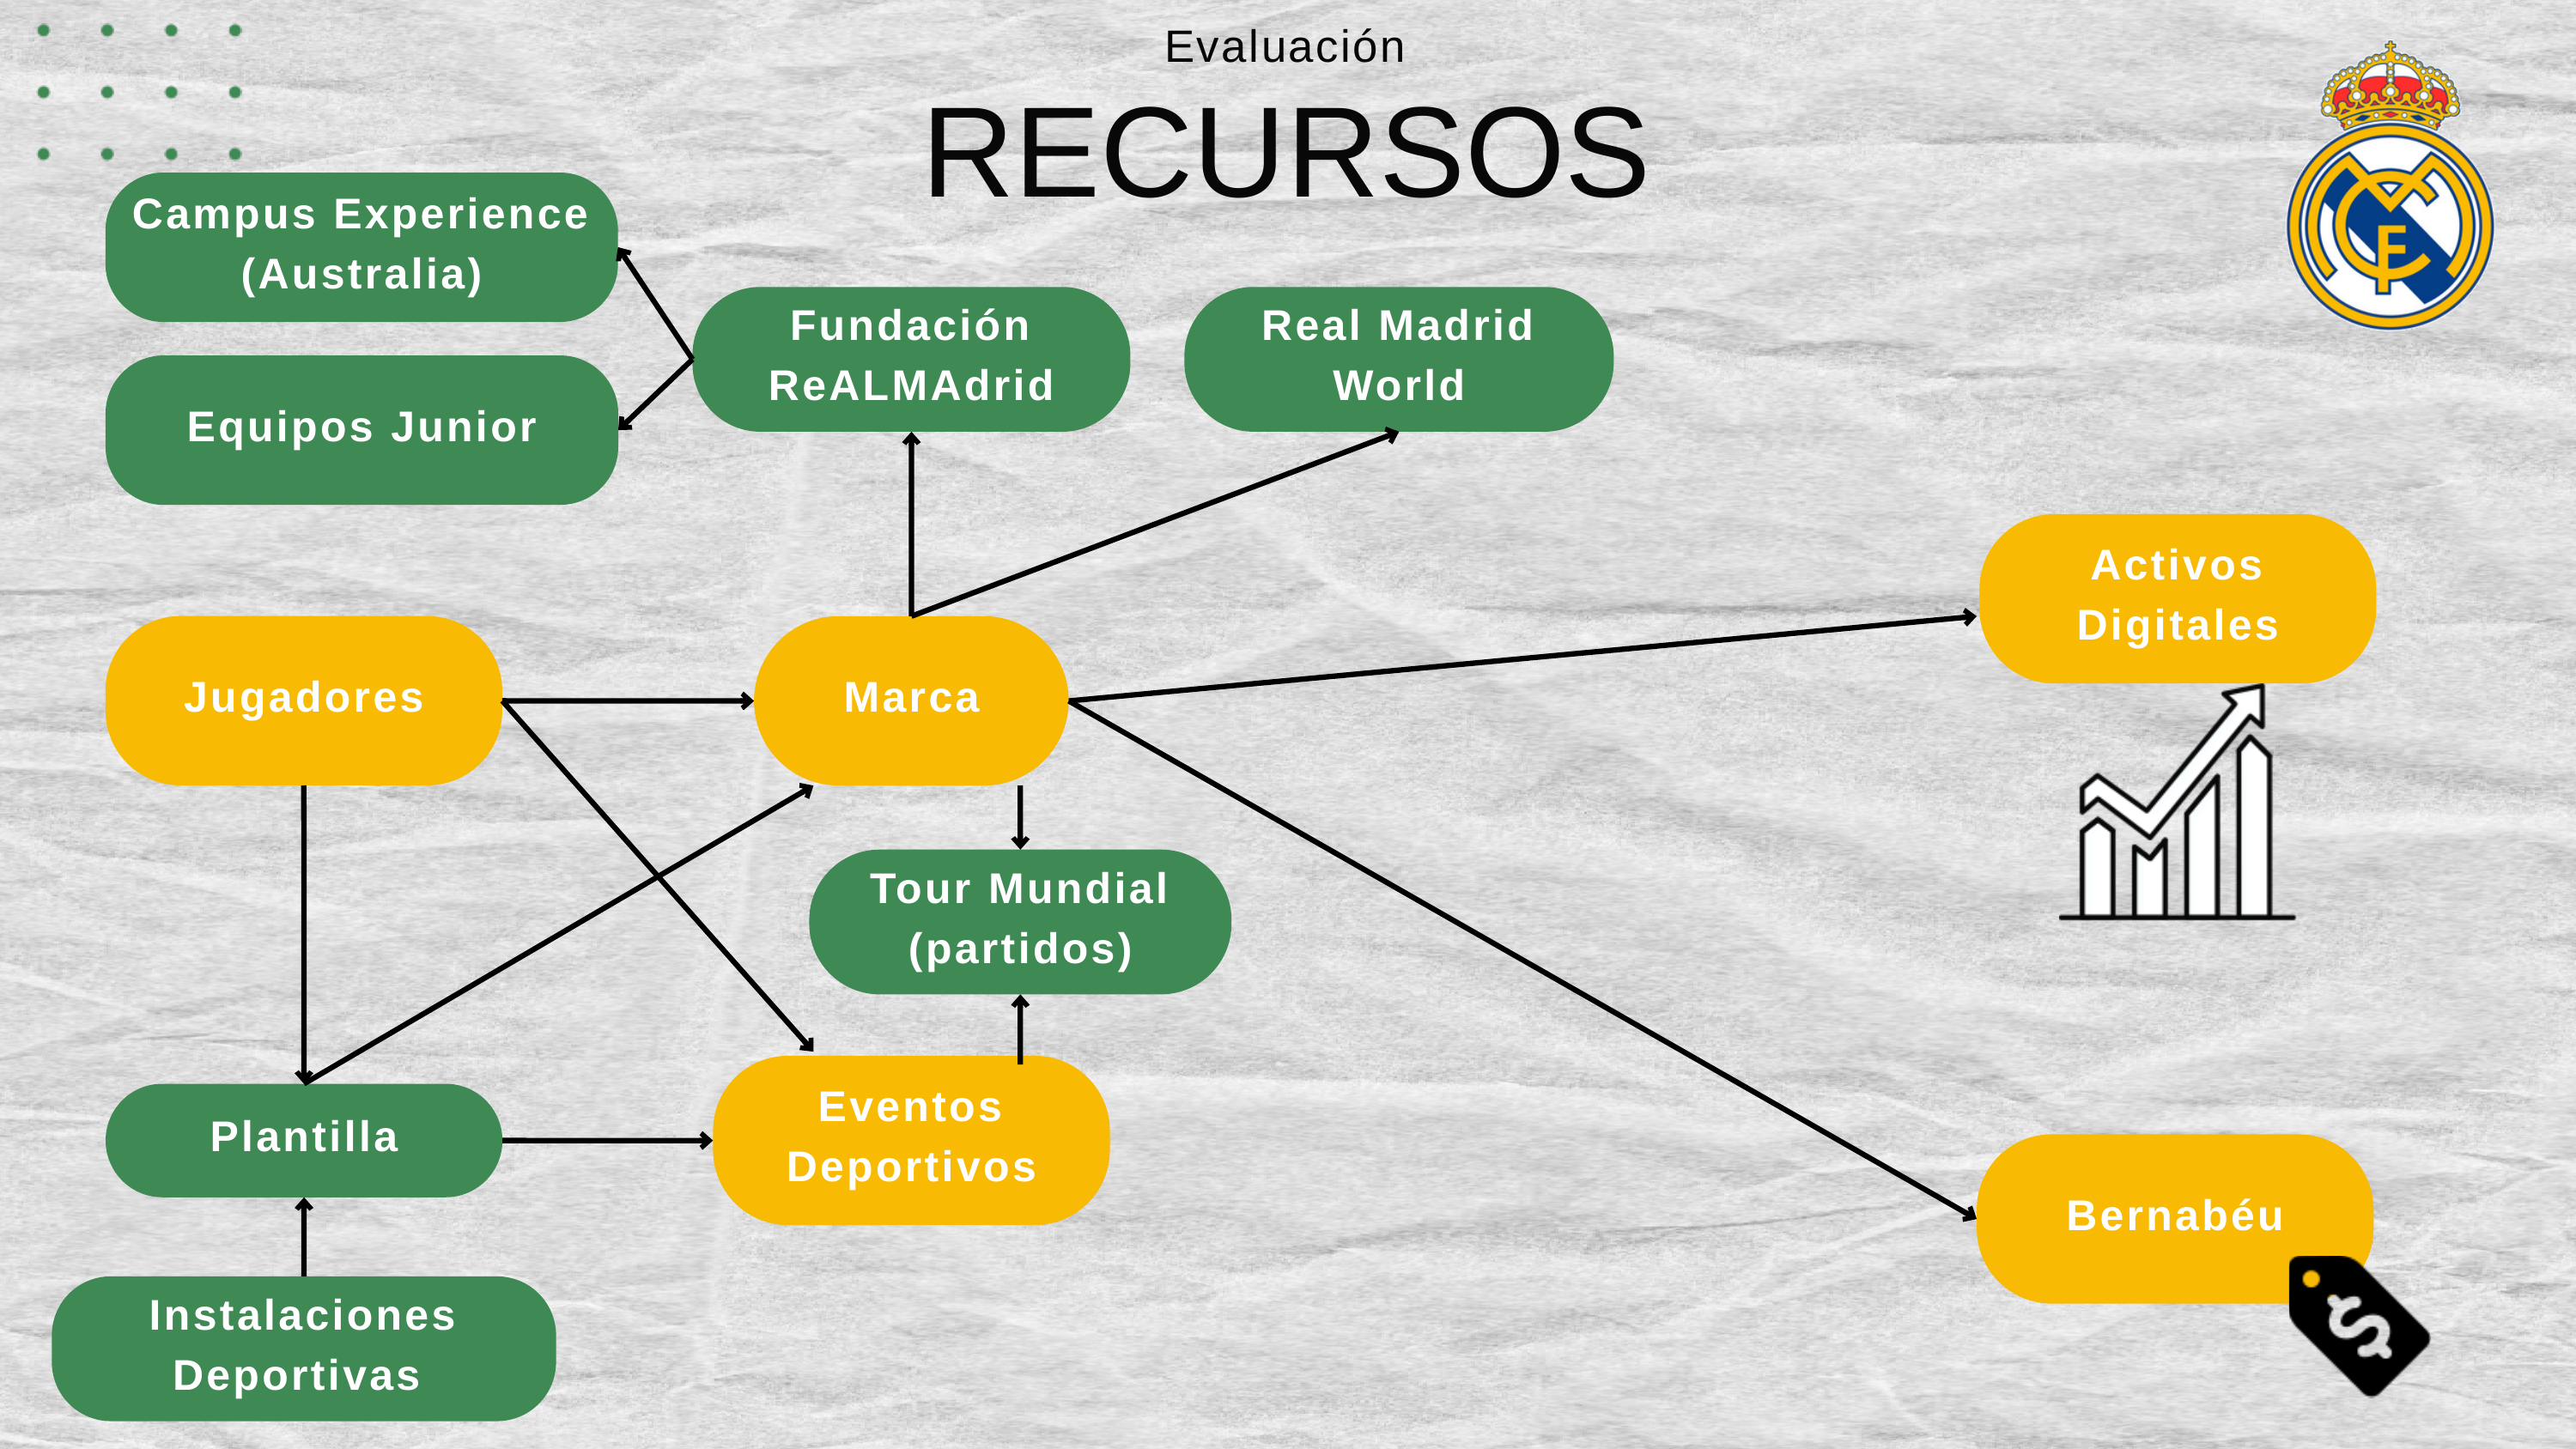

Evaluación

RECURSOS

Campus Experience (Australia)

Fundación ReALMAdrid

Real Madrid World

Equipos Junior

Activos Digitales

Jugadores

Marca

Tour Mundial (partidos)

Eventos Deportivos

Plantilla

Bernabéu

Instalaciones Deportivas